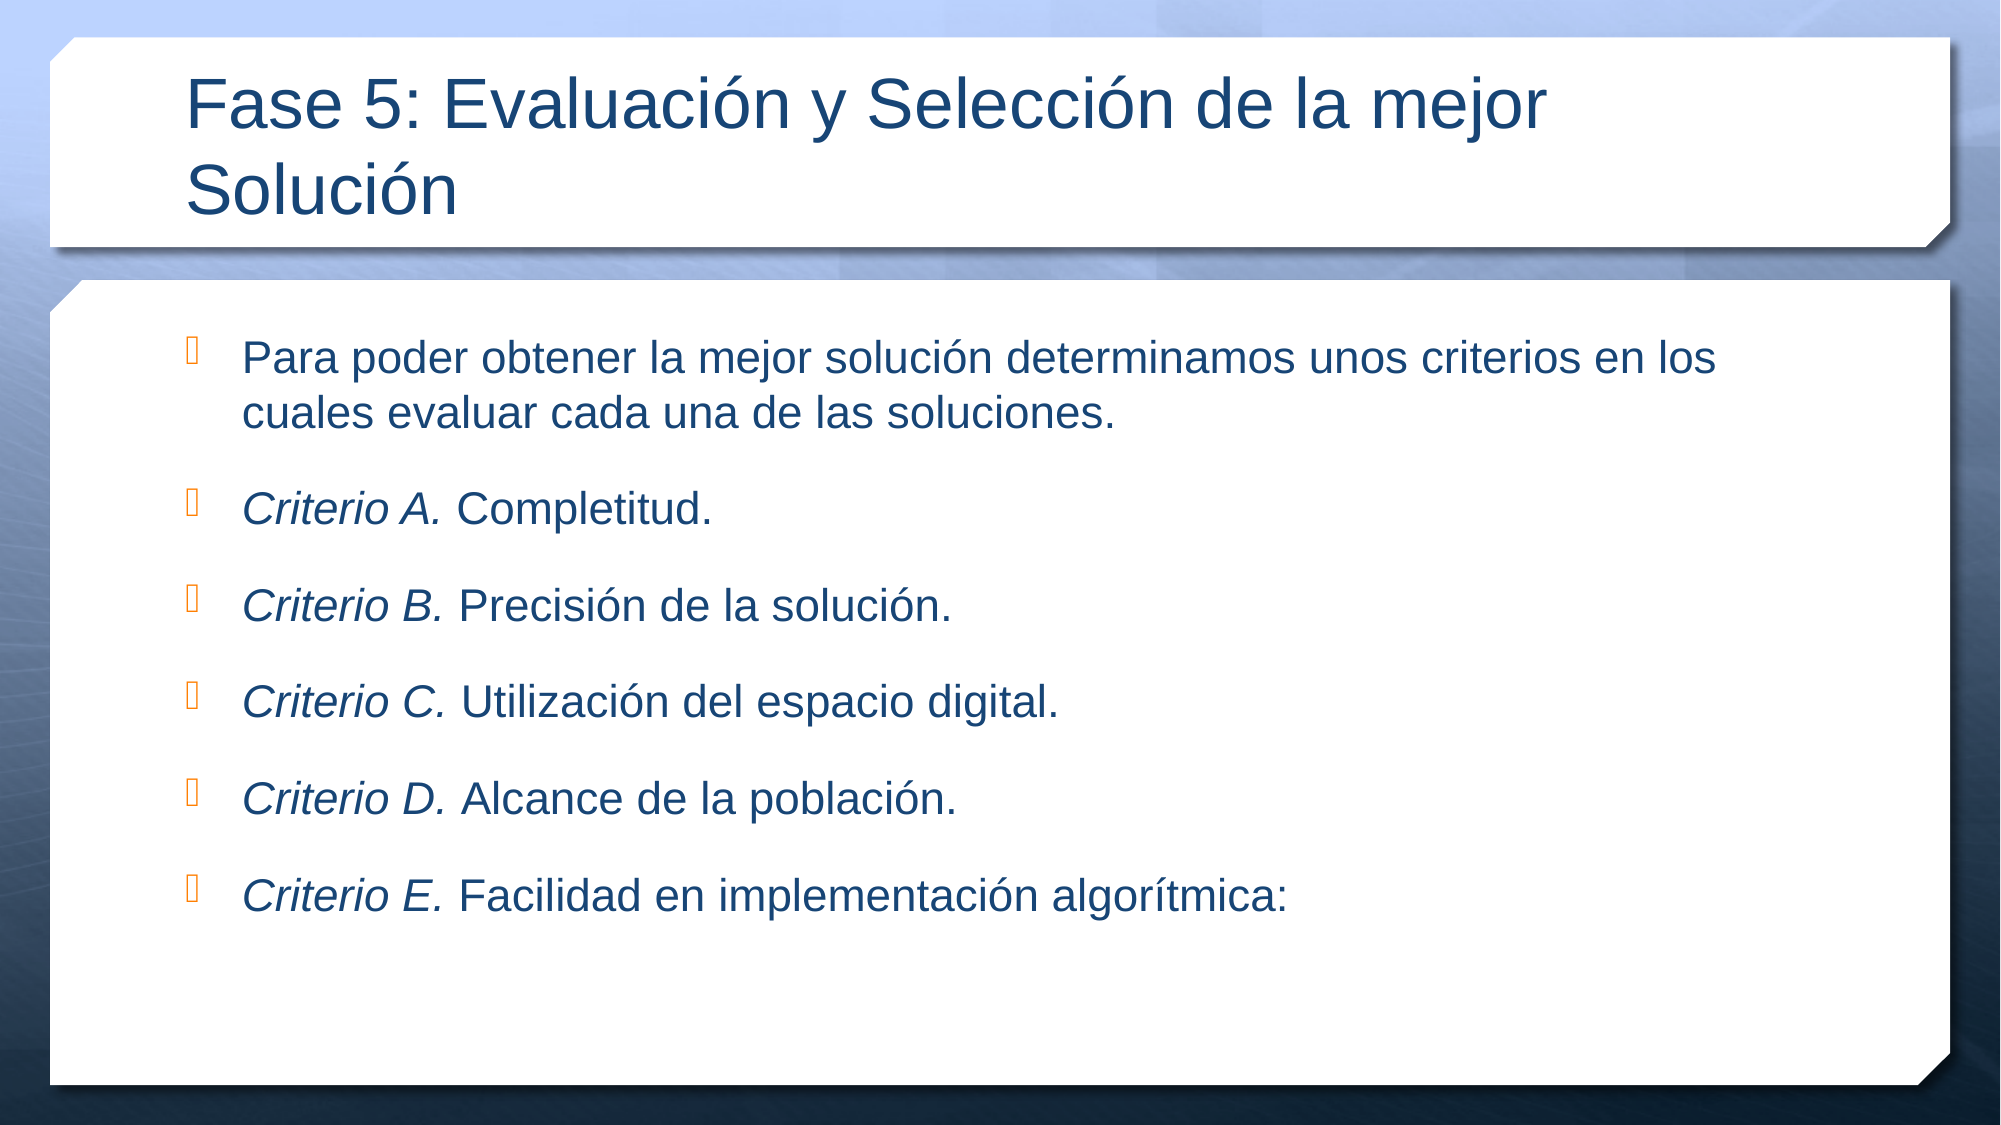

# Fase 5: Evaluación y Selección de la mejor Solución
Para poder obtener la mejor solución determinamos unos criterios en los cuales evaluar cada una de las soluciones.
Criterio A. Completitud.
Criterio B. Precisión de la solución.
Criterio C. Utilización del espacio digital.
Criterio D. Alcance de la población.
Criterio E. Facilidad en implementación algorítmica: